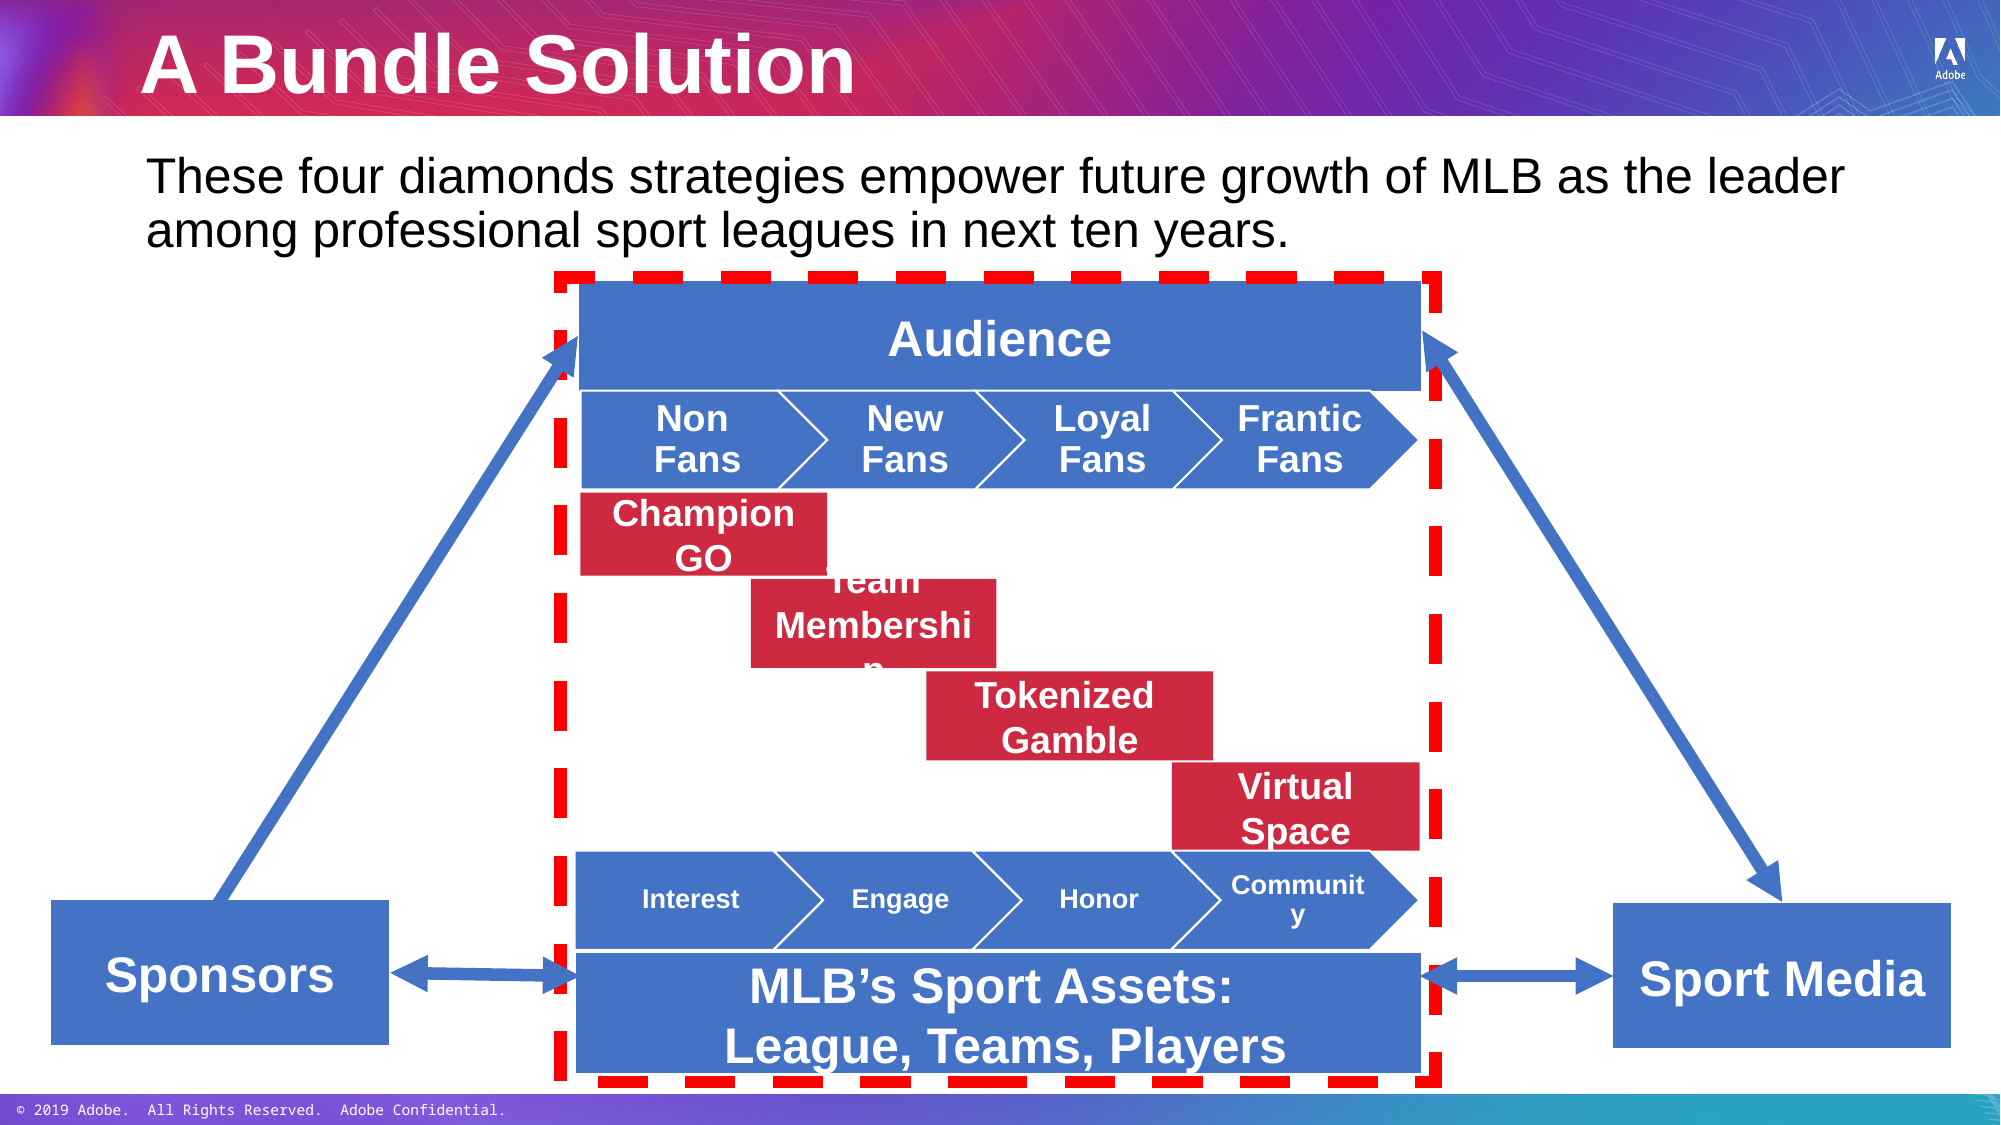

# A Bundle Solution
These four diamonds strategies empower future growth of MLB as the leader among professional sport leagues in next ten years.

Audience
Non
Fans
New Fans
Loyal Fans
Frantic Fans
Champion
GO
Team
Membership
Tokenized
Gamble
Virtual
Space
Interest
Engage
Honor
Community
MLB’s Sport Assets:
 League, Teams, Players
Sponsors
Sport Media